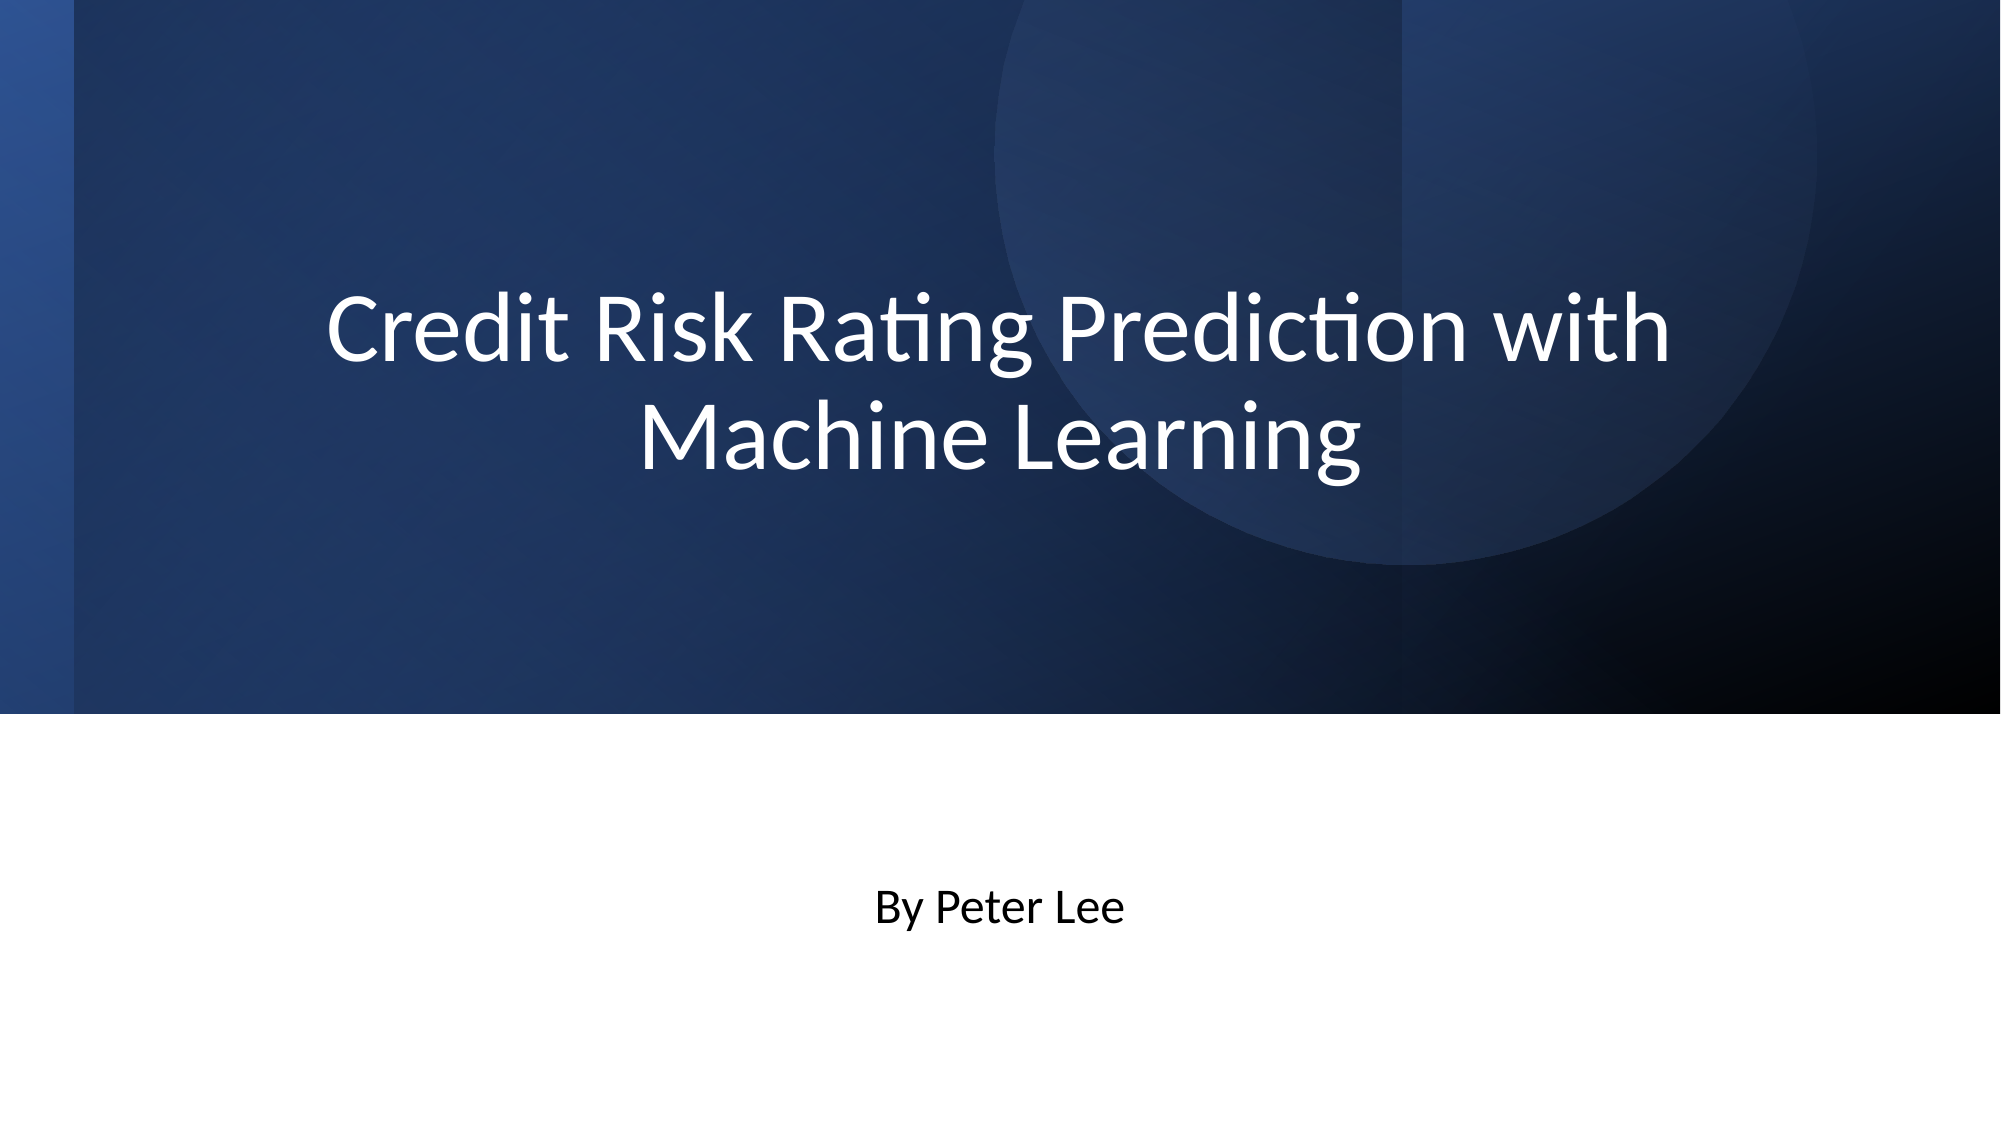

# Credit Risk Rating Prediction with Machine Learning
By Peter Lee